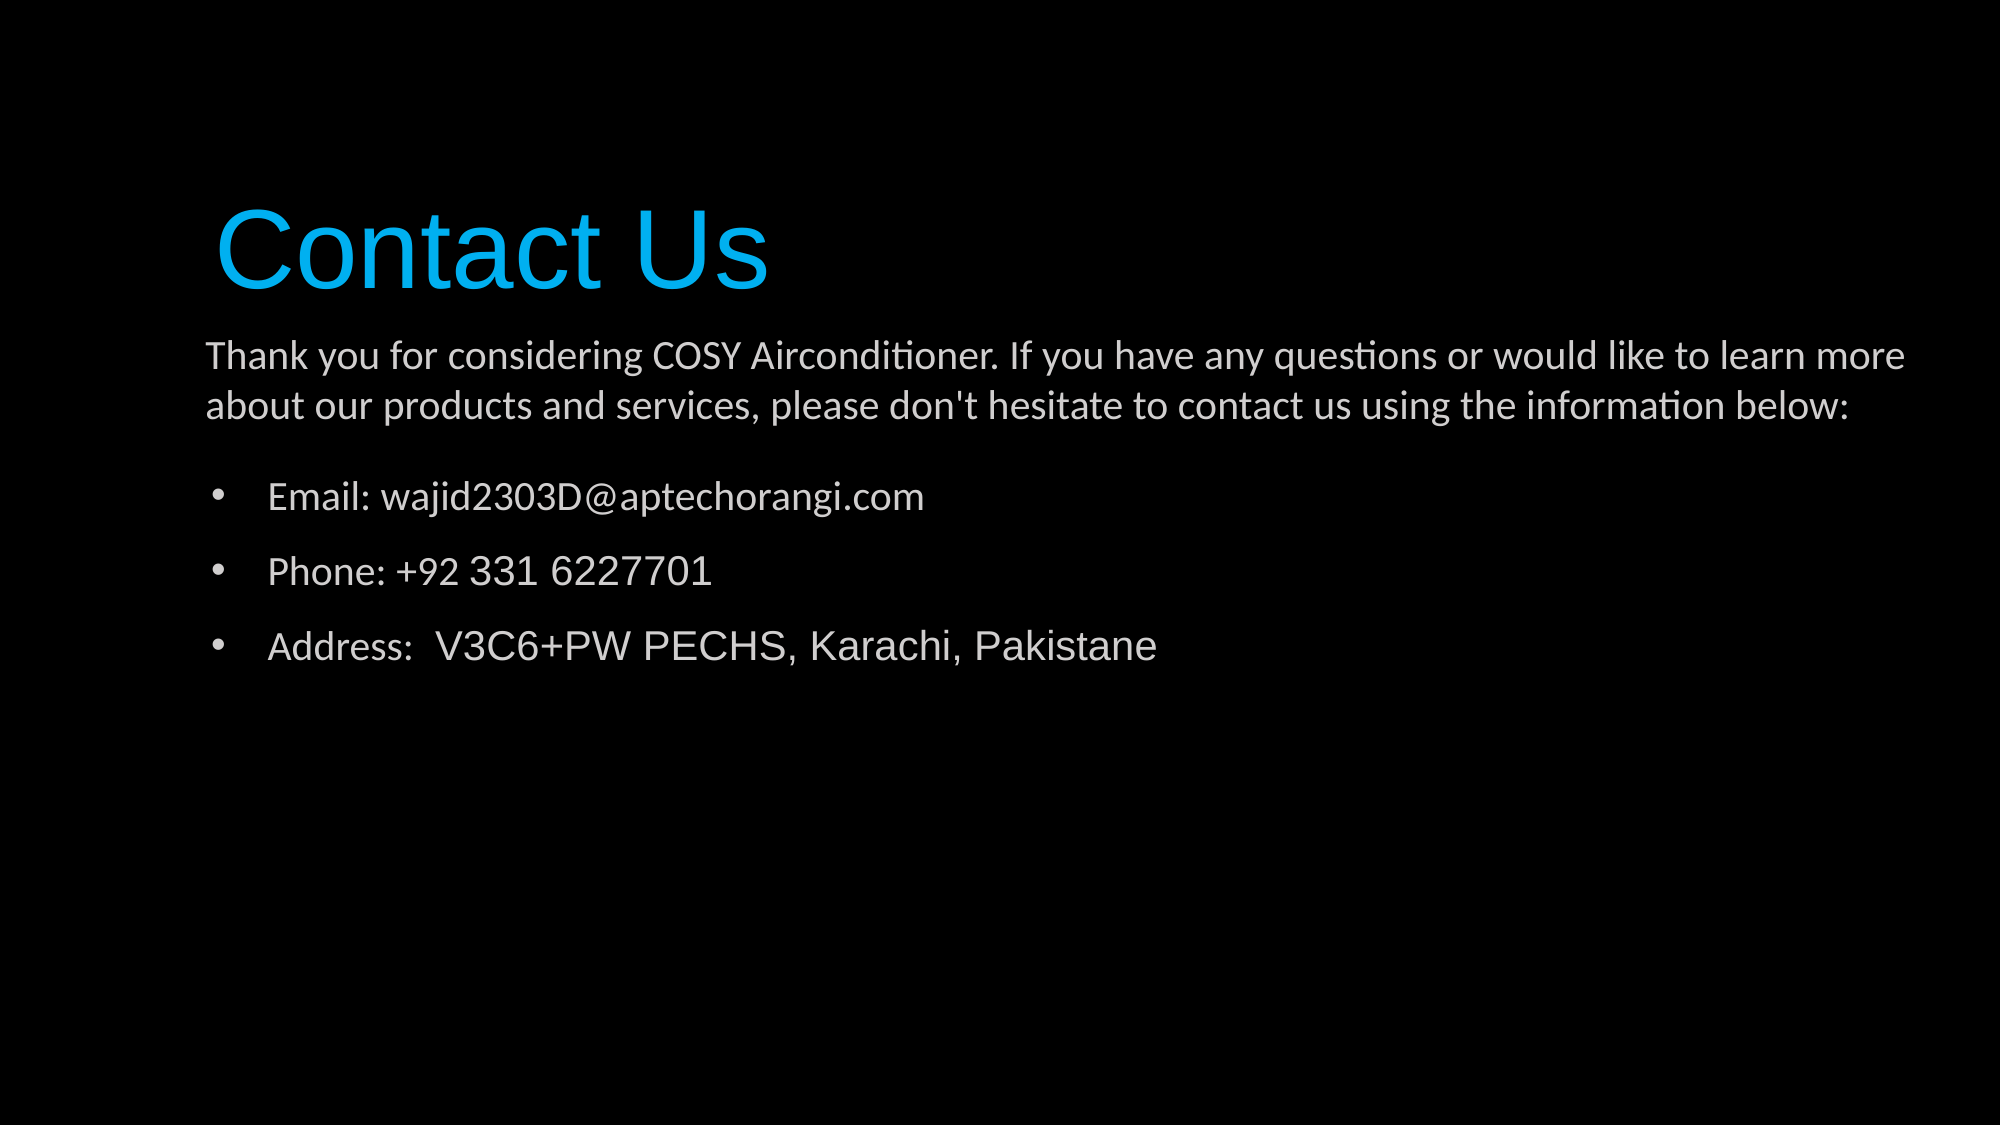

Contact Us
Thank you for considering COSY Airconditioner. If you have any questions or would like to learn more about our products and services, please don't hesitate to contact us using the information below:
Email: wajid2303D@aptechorangi.com
Phone: +92 331 6227701
Address:  V3C6+PW PECHS, Karachi, Pakistane